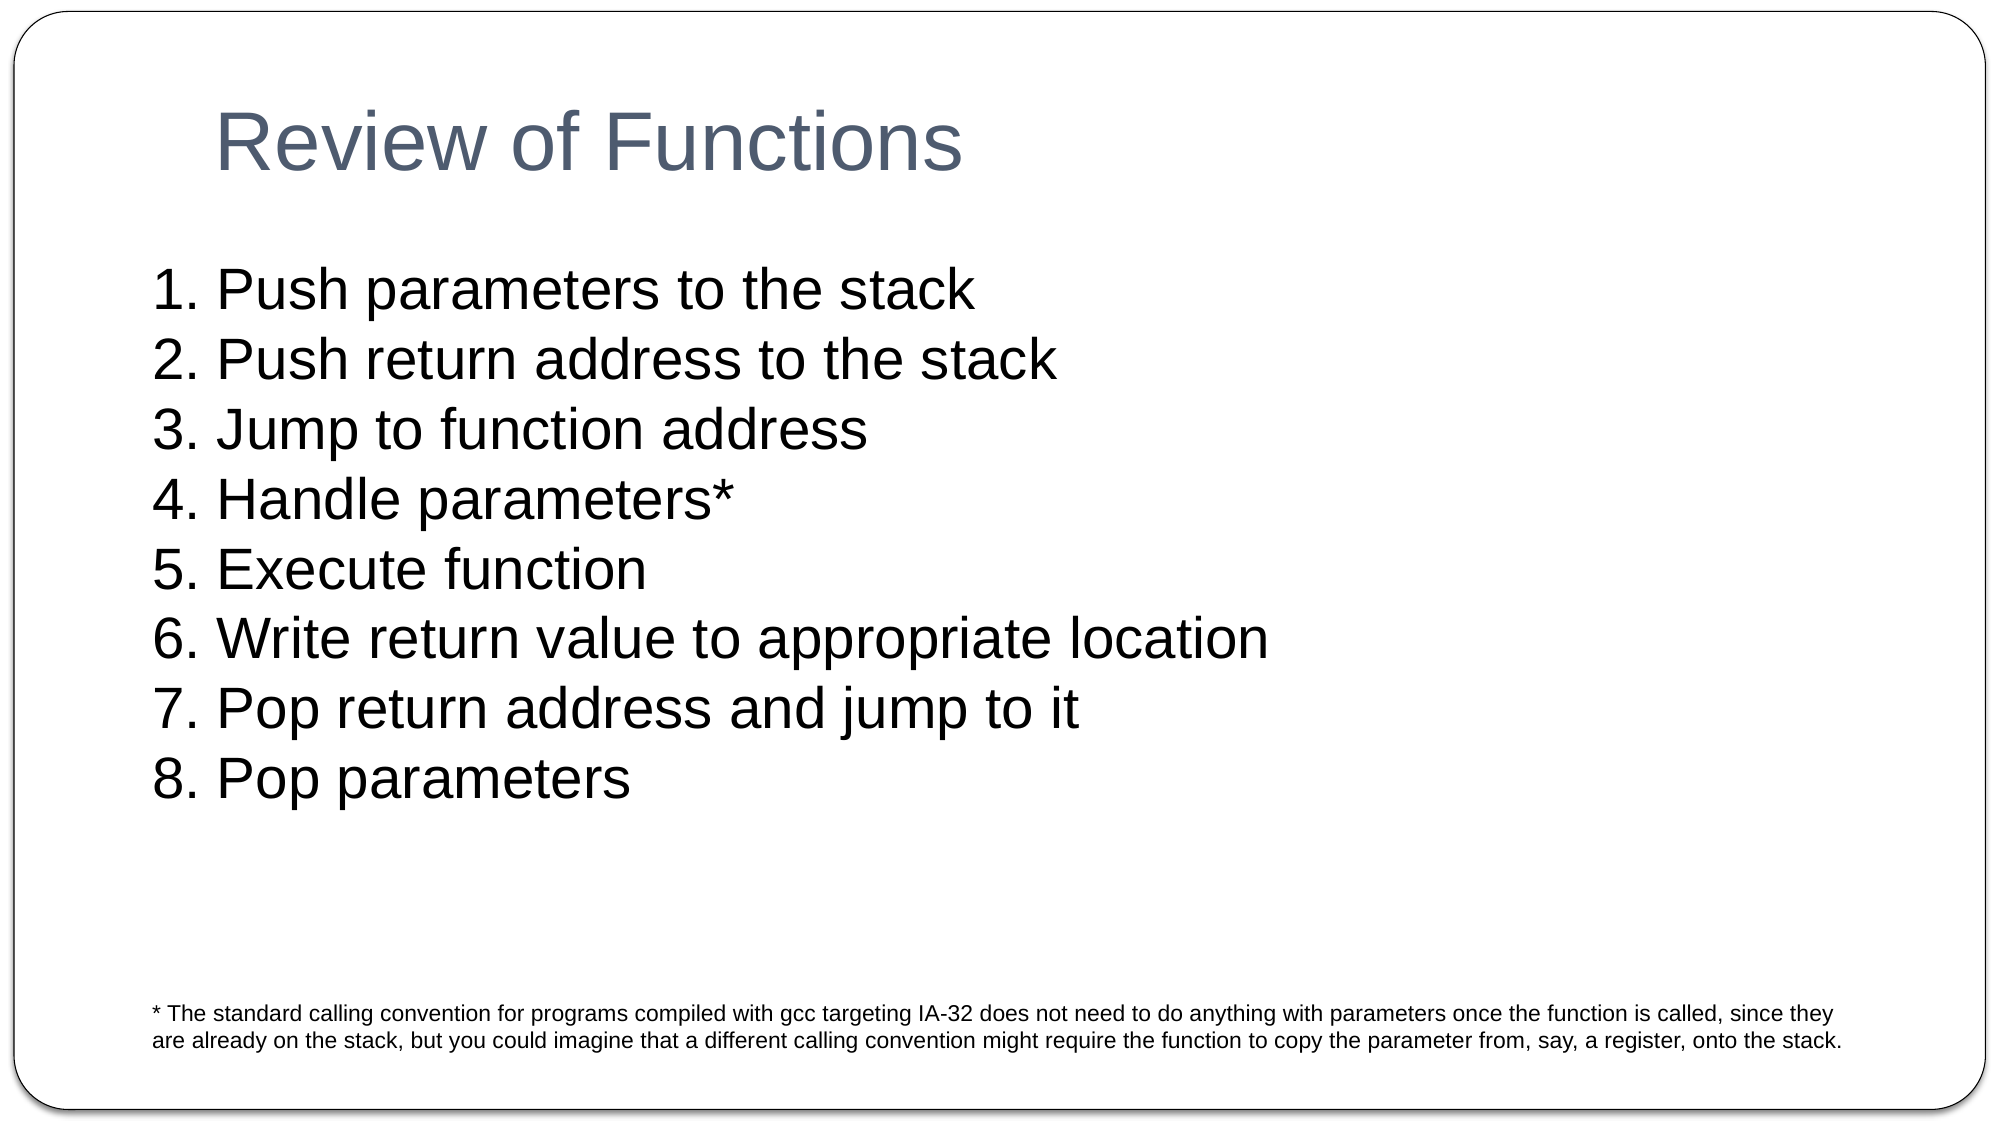

# Review of Functions
1. Push parameters to the stack
2. Push return address to the stack
3. Jump to function address
4. Handle parameters*
5. Execute function
6. Write return value to appropriate location
7. Pop return address and jump to it
8. Pop parameters
* The standard calling convention for programs compiled with gcc targeting IA-32 does not need to do anything with parameters once the function is called, since they are already on the stack, but you could imagine that a different calling convention might require the function to copy the parameter from, say, a register, onto the stack.